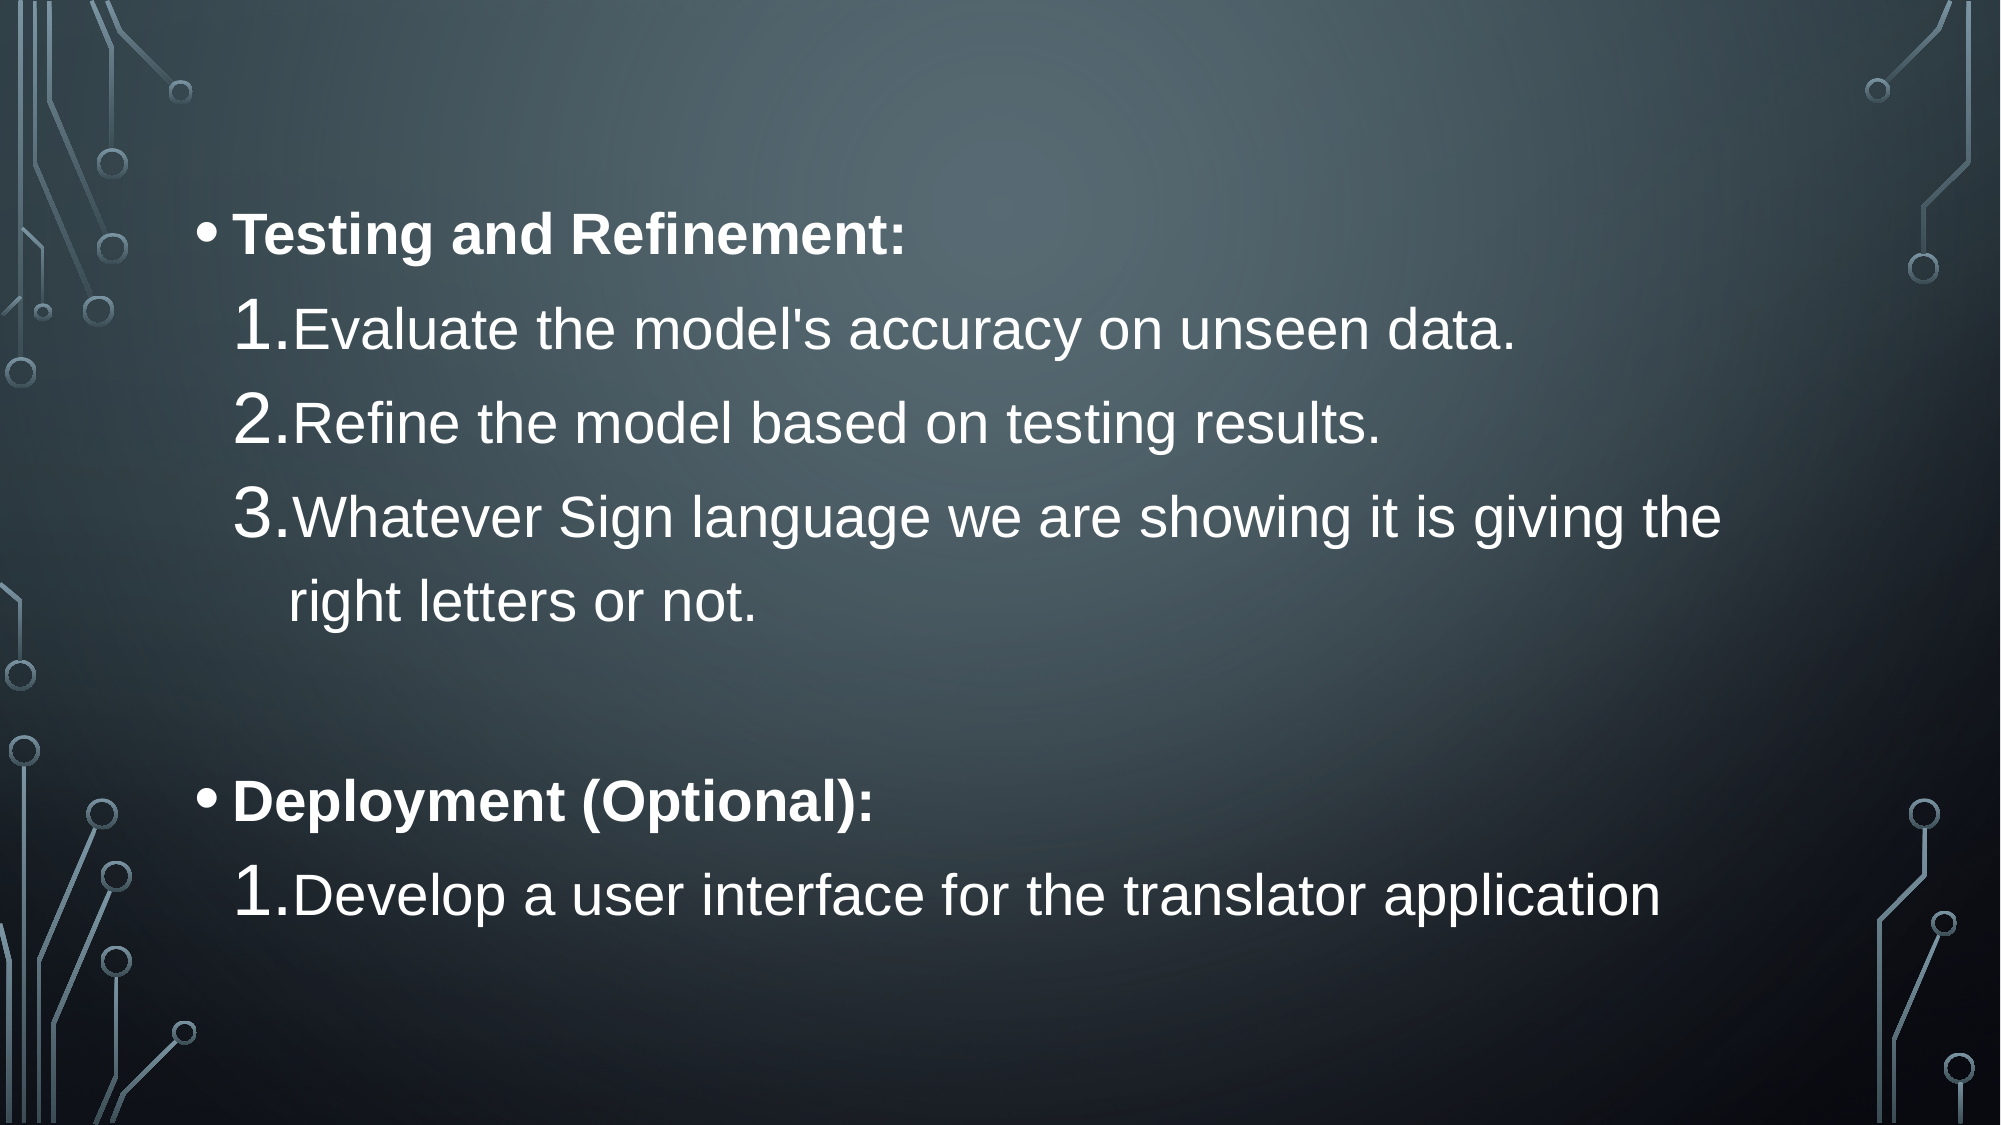

Testing and Refinement:
Evaluate the model's accuracy on unseen data.
Refine the model based on testing results.
Whatever Sign language we are showing it is giving the right letters or not.

Deployment (Optional):
Develop a user interface for the translator application